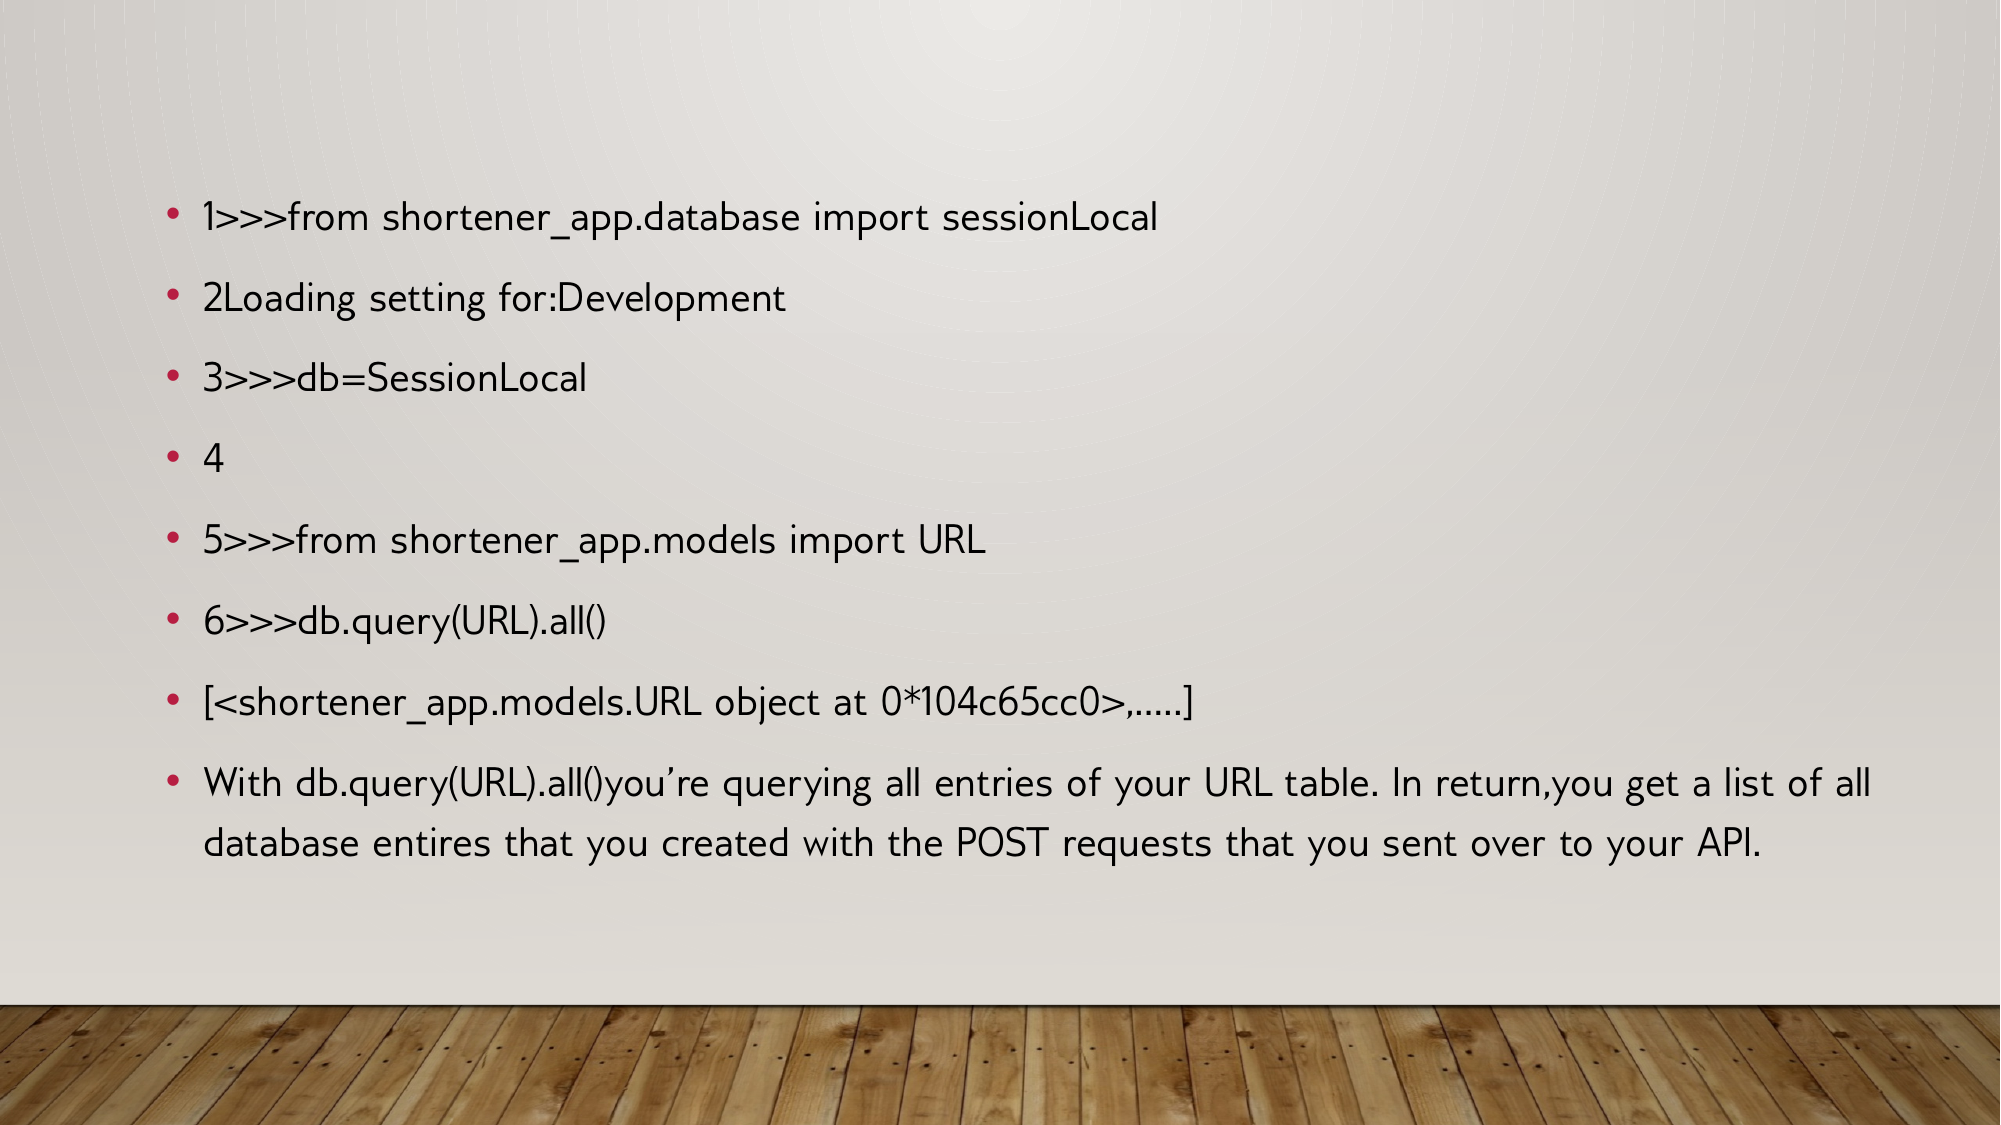

1>>>from shortener_app.database import sessionLocal
2Loading setting for:Development
3>>>db=SessionLocal
4
5>>>from shortener_app.models import URL
6>>>db.query(URL).all()
[<shortener_app.models.URL object at 0*104c65cc0>,…..]
With db.query(URL).all()you’re querying all entries of your URL table. In return,you get a list of all database entires that you created with the POST requests that you sent over to your API.